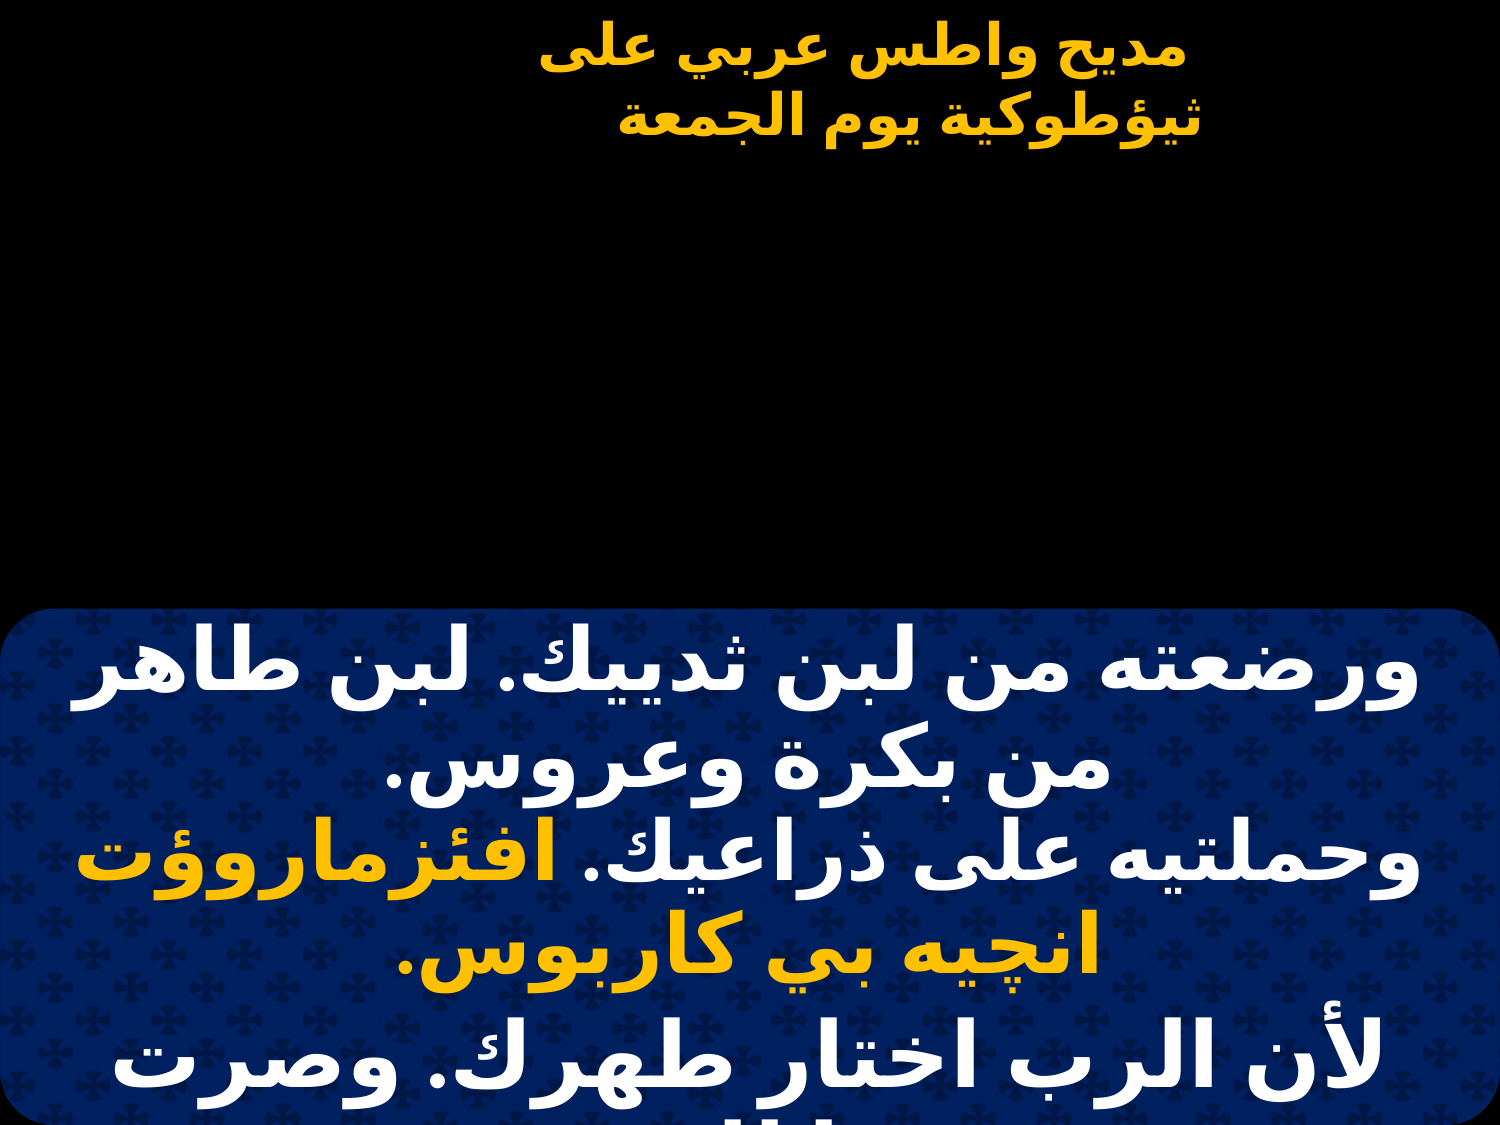

#
| ورضعته من لبن ثدييك. لبن طاهر من بكرة وعروس. وحملتيه على ذراعيك. افئزماروؤت انچيه بي كاربوس. |
| --- |
| لأن الرب اختار طهرك. وصرت عروسا للقدوس. وبتدبيره صار في حجرك. افئزماروؤت انچيه بي كاربوس. |